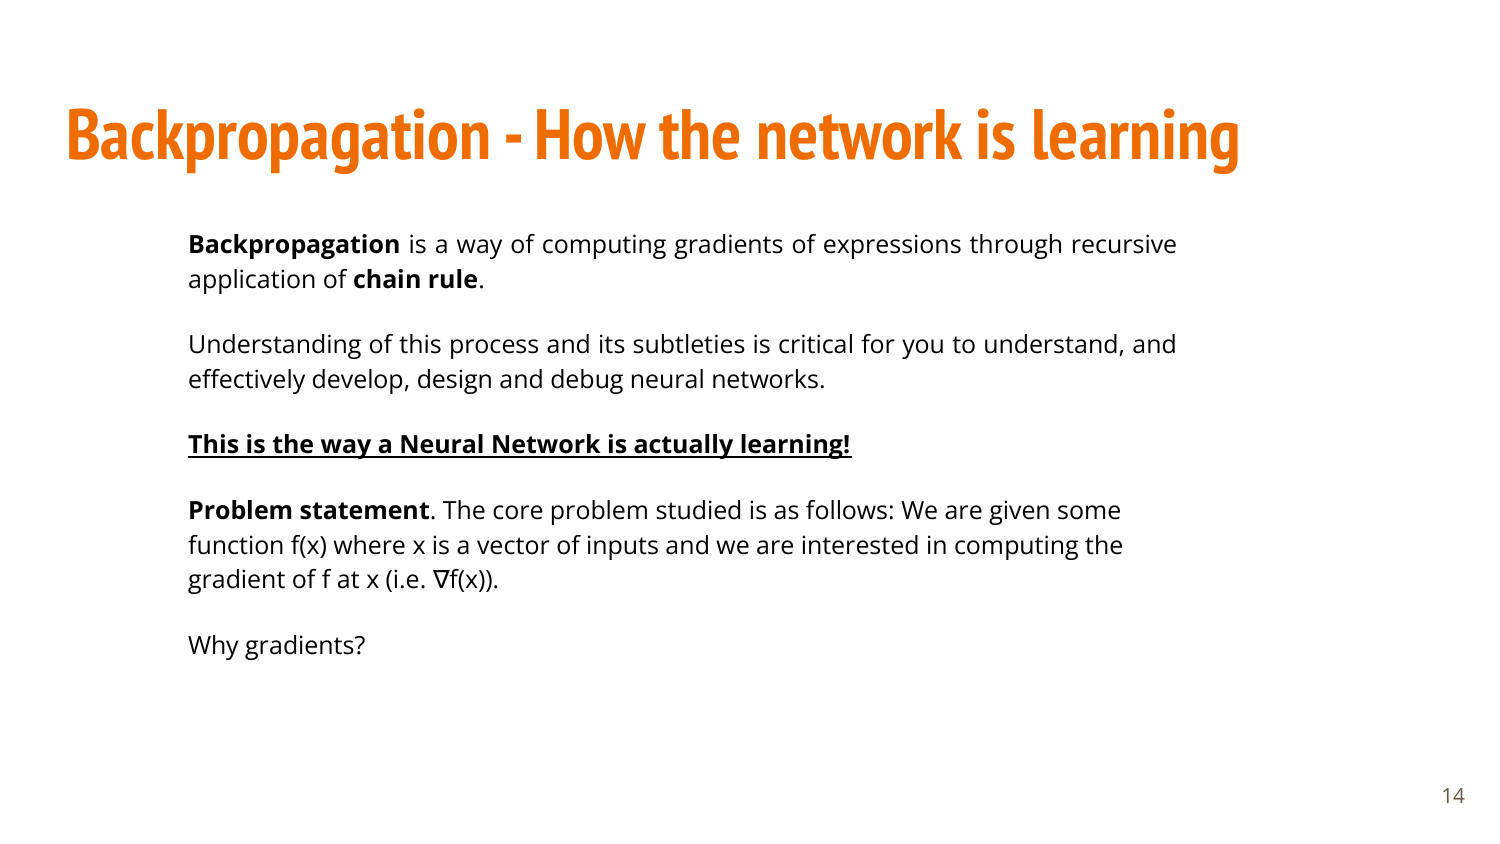

# Backpropagation - How the network is learning
Backpropagation is a way of computing gradients of expressions through recursive application of chain rule.
Understanding of this process and its subtleties is critical for you to understand, and effectively develop, design and debug neural networks.
This is the way a Neural Network is actually learning!
Problem statement. The core problem studied is as follows: We are given some function f(x) where x is a vector of inputs and we are interested in computing the gradient of f at x (i.e. ∇f(x)).
Why gradients?
14